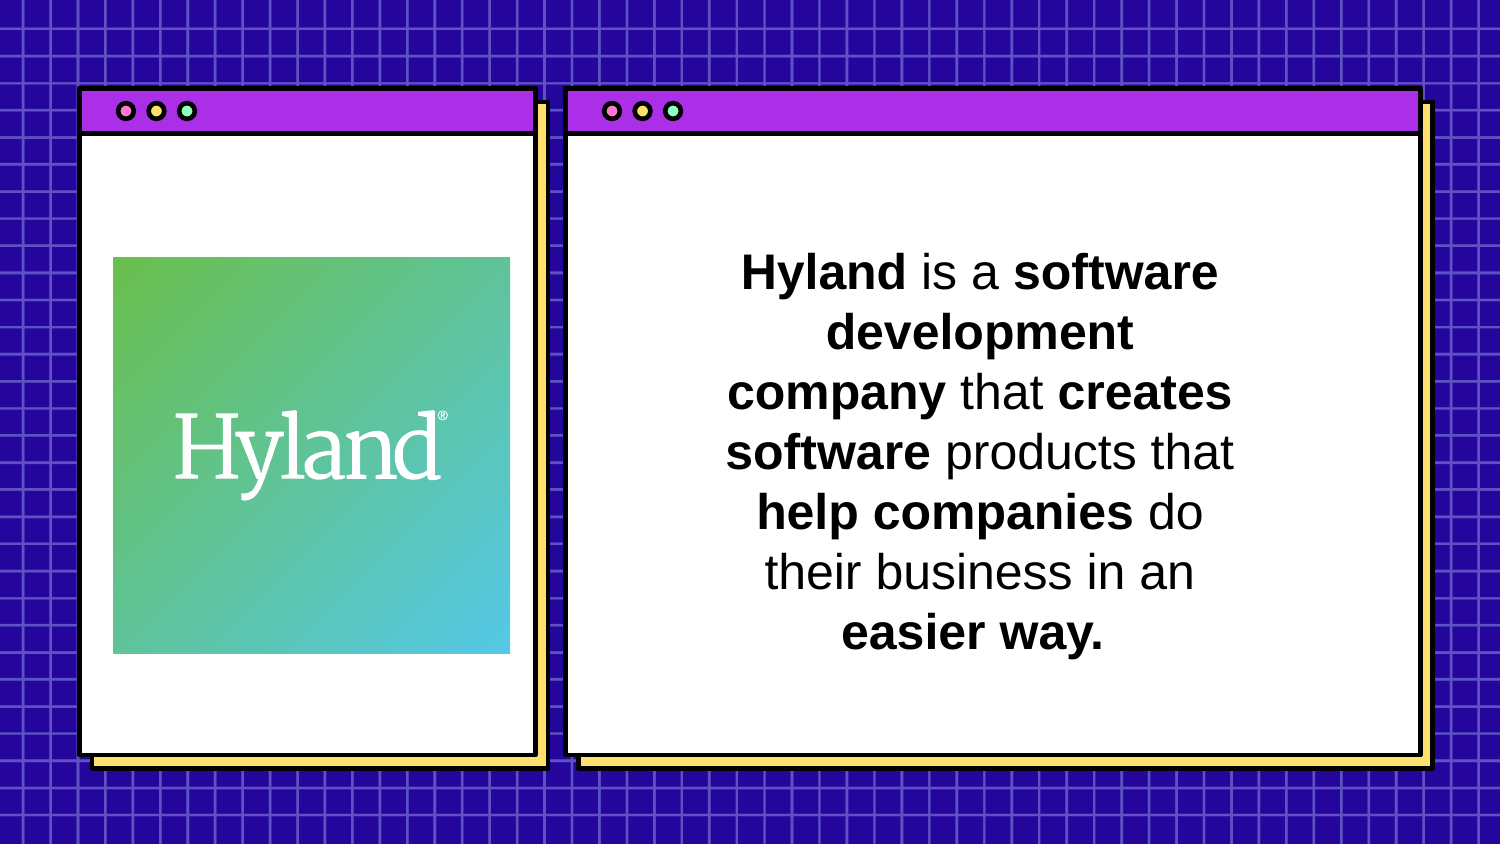

Hyland is a software development company that creates software products that help companies do their business in an easier way.